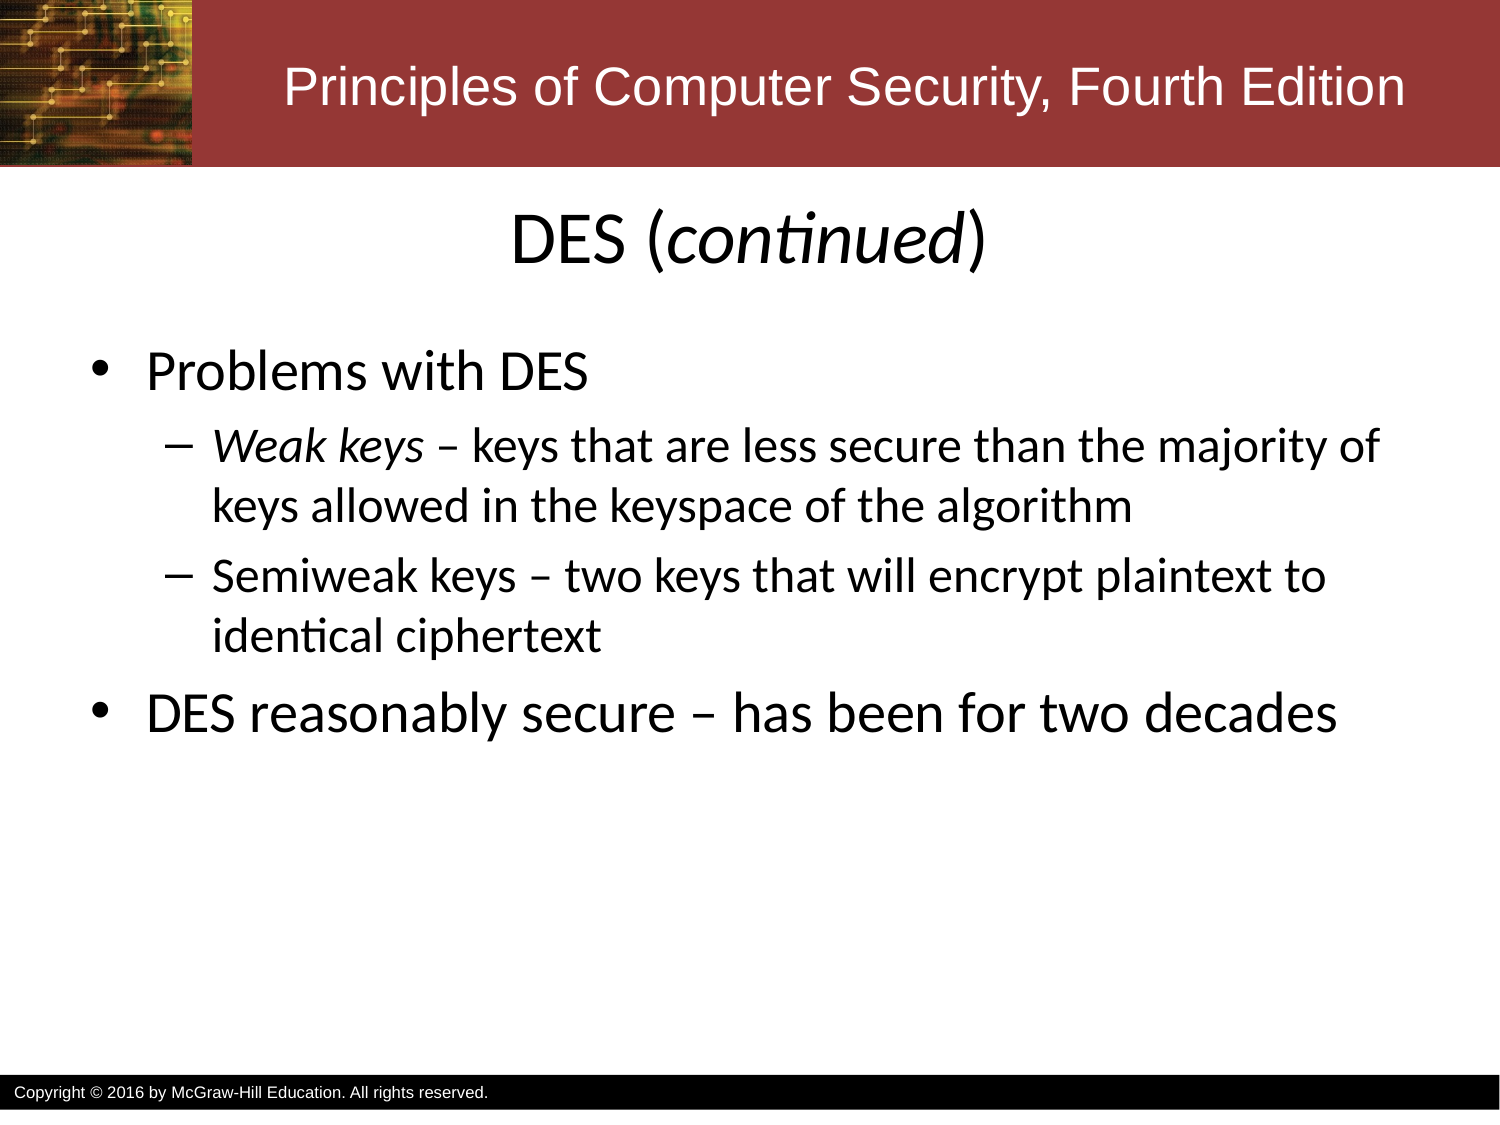

# DES (continued)
Problems with DES
Weak keys – keys that are less secure than the majority of keys allowed in the keyspace of the algorithm
Semiweak keys – two keys that will encrypt plaintext to identical ciphertext
DES reasonably secure – has been for two decades